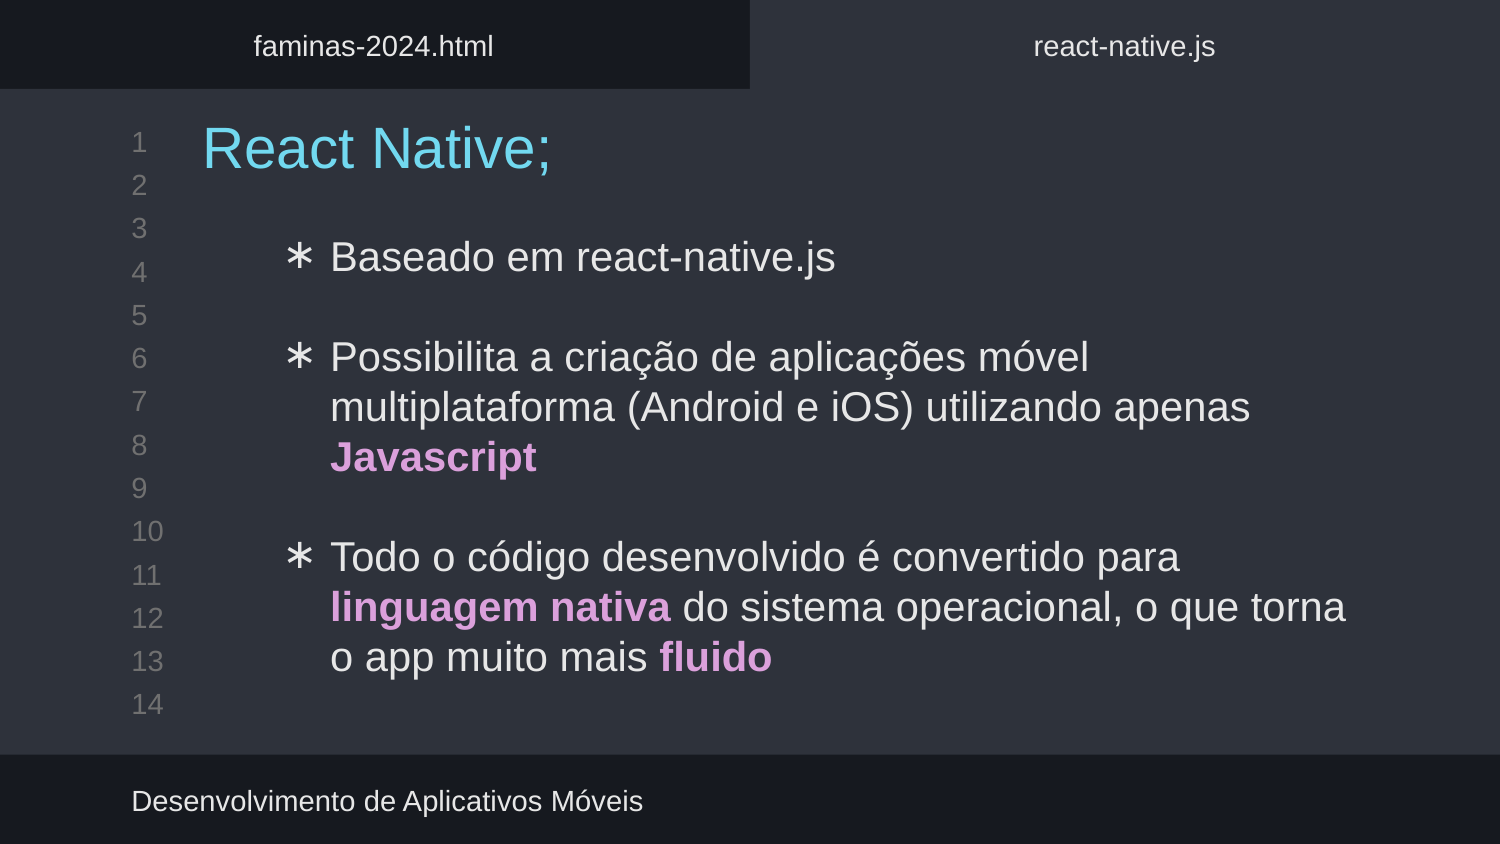

faminas-2024.html
react-native.js
# React Native;
Baseado em react-native.js

Possibilita a criação de aplicações móvel multiplataforma (Android e iOS) utilizando apenas Javascript

Todo o código desenvolvido é convertido para linguagem nativa do sistema operacional, o que torna o app muito mais fluido
Desenvolvimento de Aplicativos Móveis